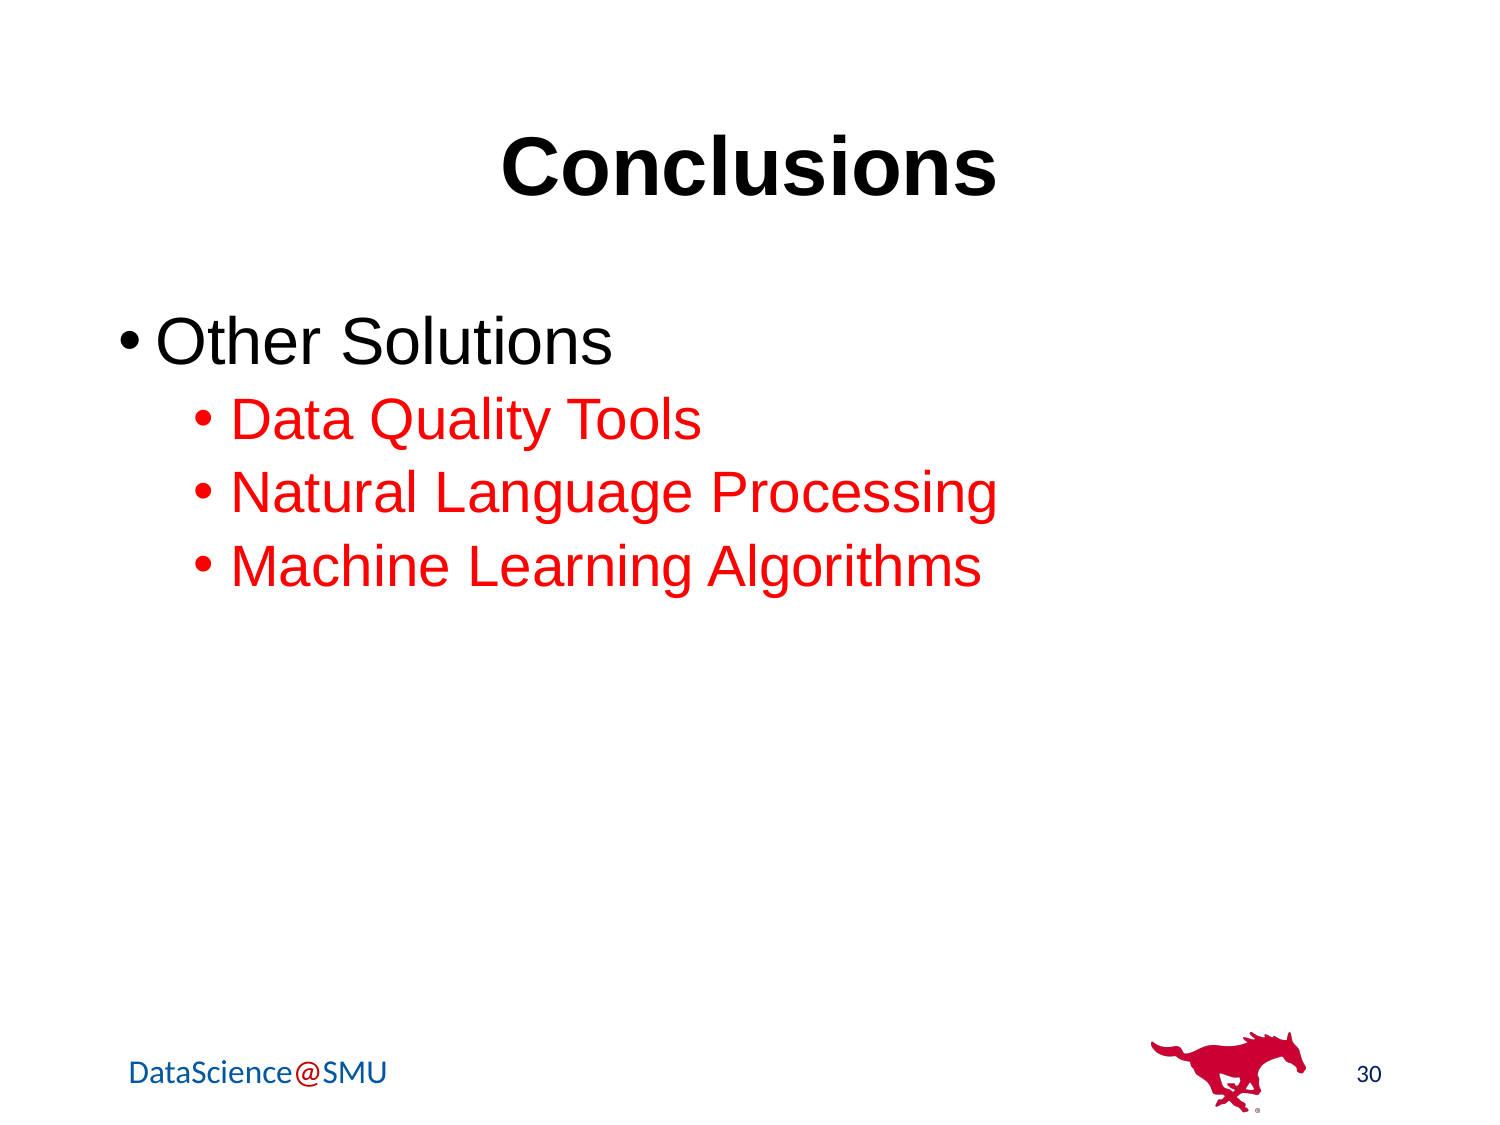

# Conclusions
Other Solutions
Data Quality Tools
Natural Language Processing
Machine Learning Algorithms
30